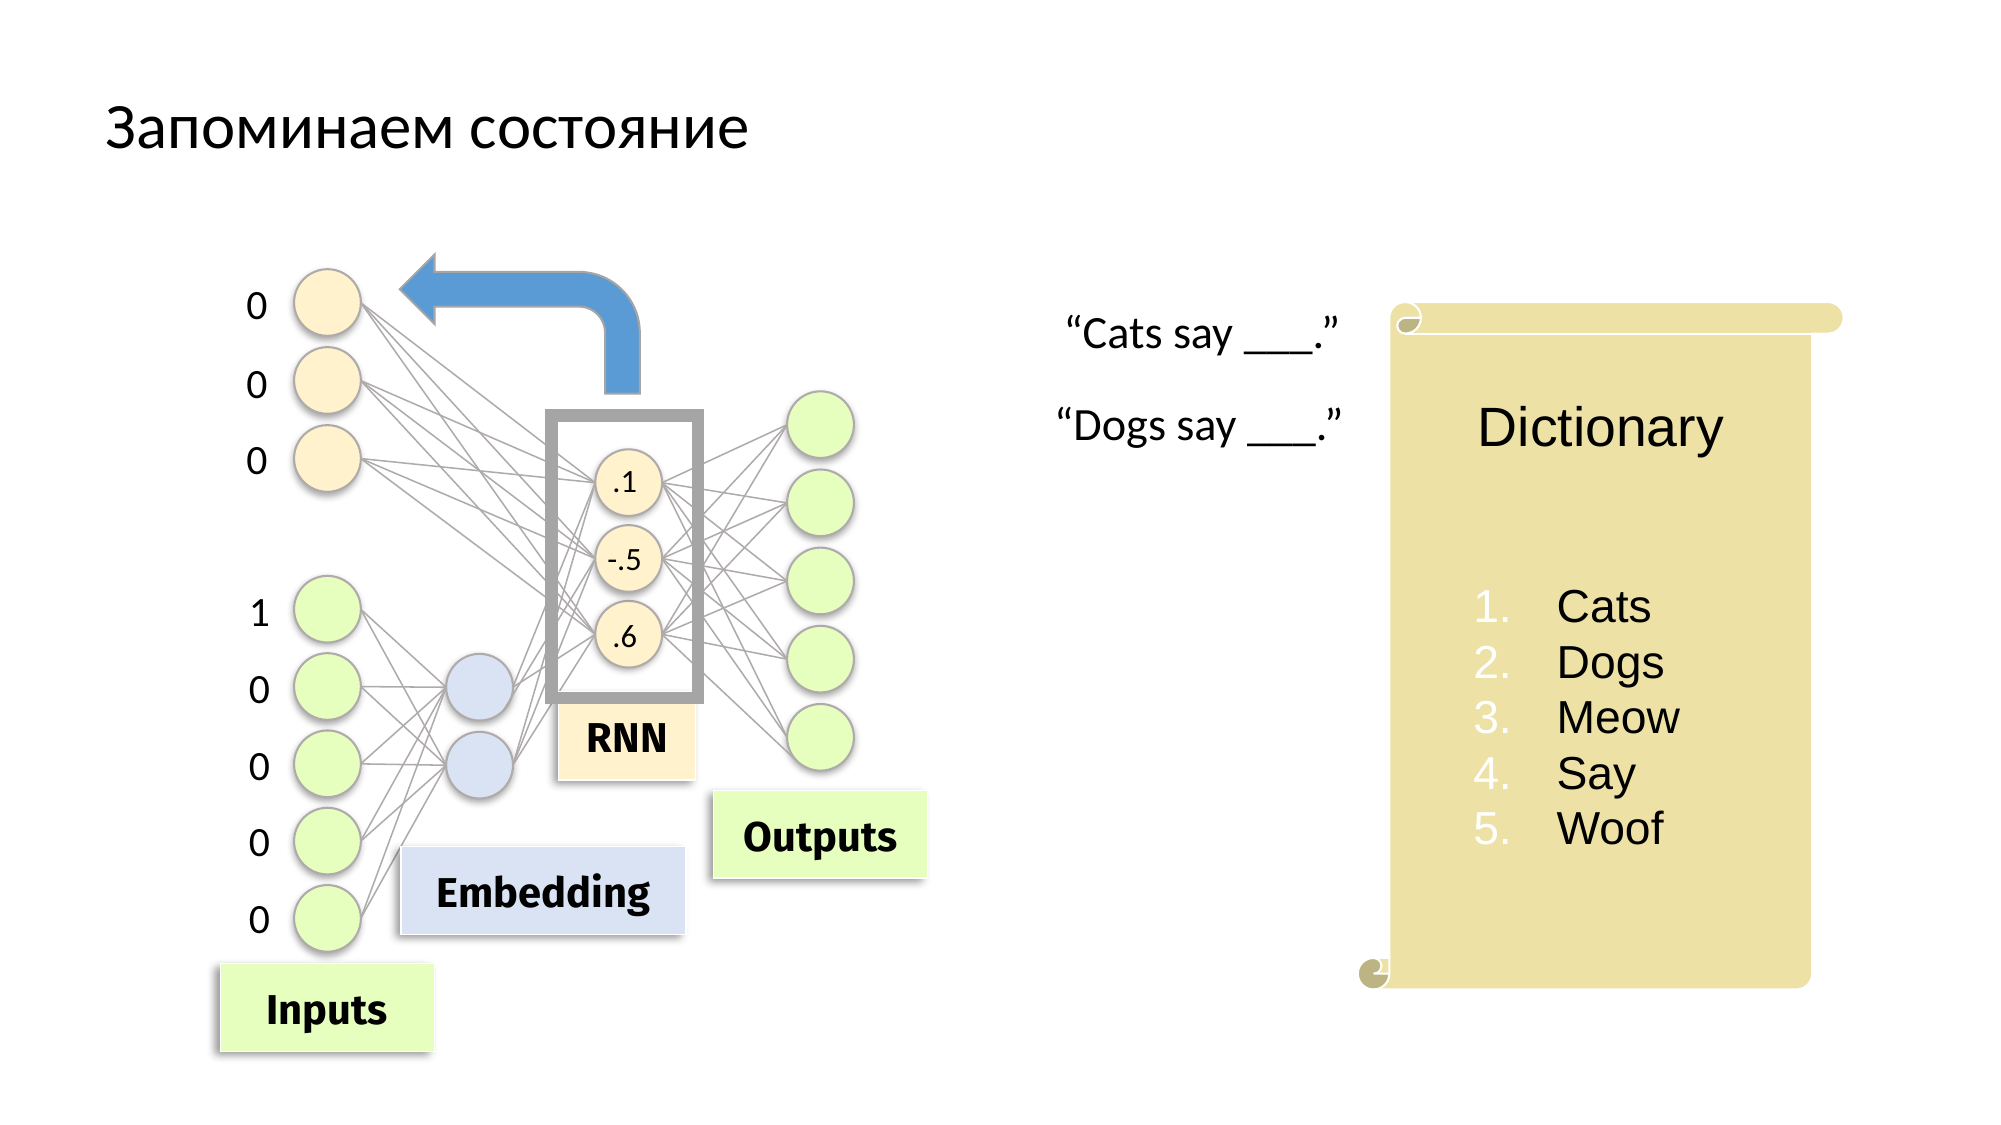

# Запоминаем состояние

0
“Cats say ___.”

Dictionary

0

“Dogs say ___.”
.1

-.5

.6

0

Cats
Dogs
Meow
Say
Woof

1

0
RNN

0
Outputs

0
Embedding

0
Inputs